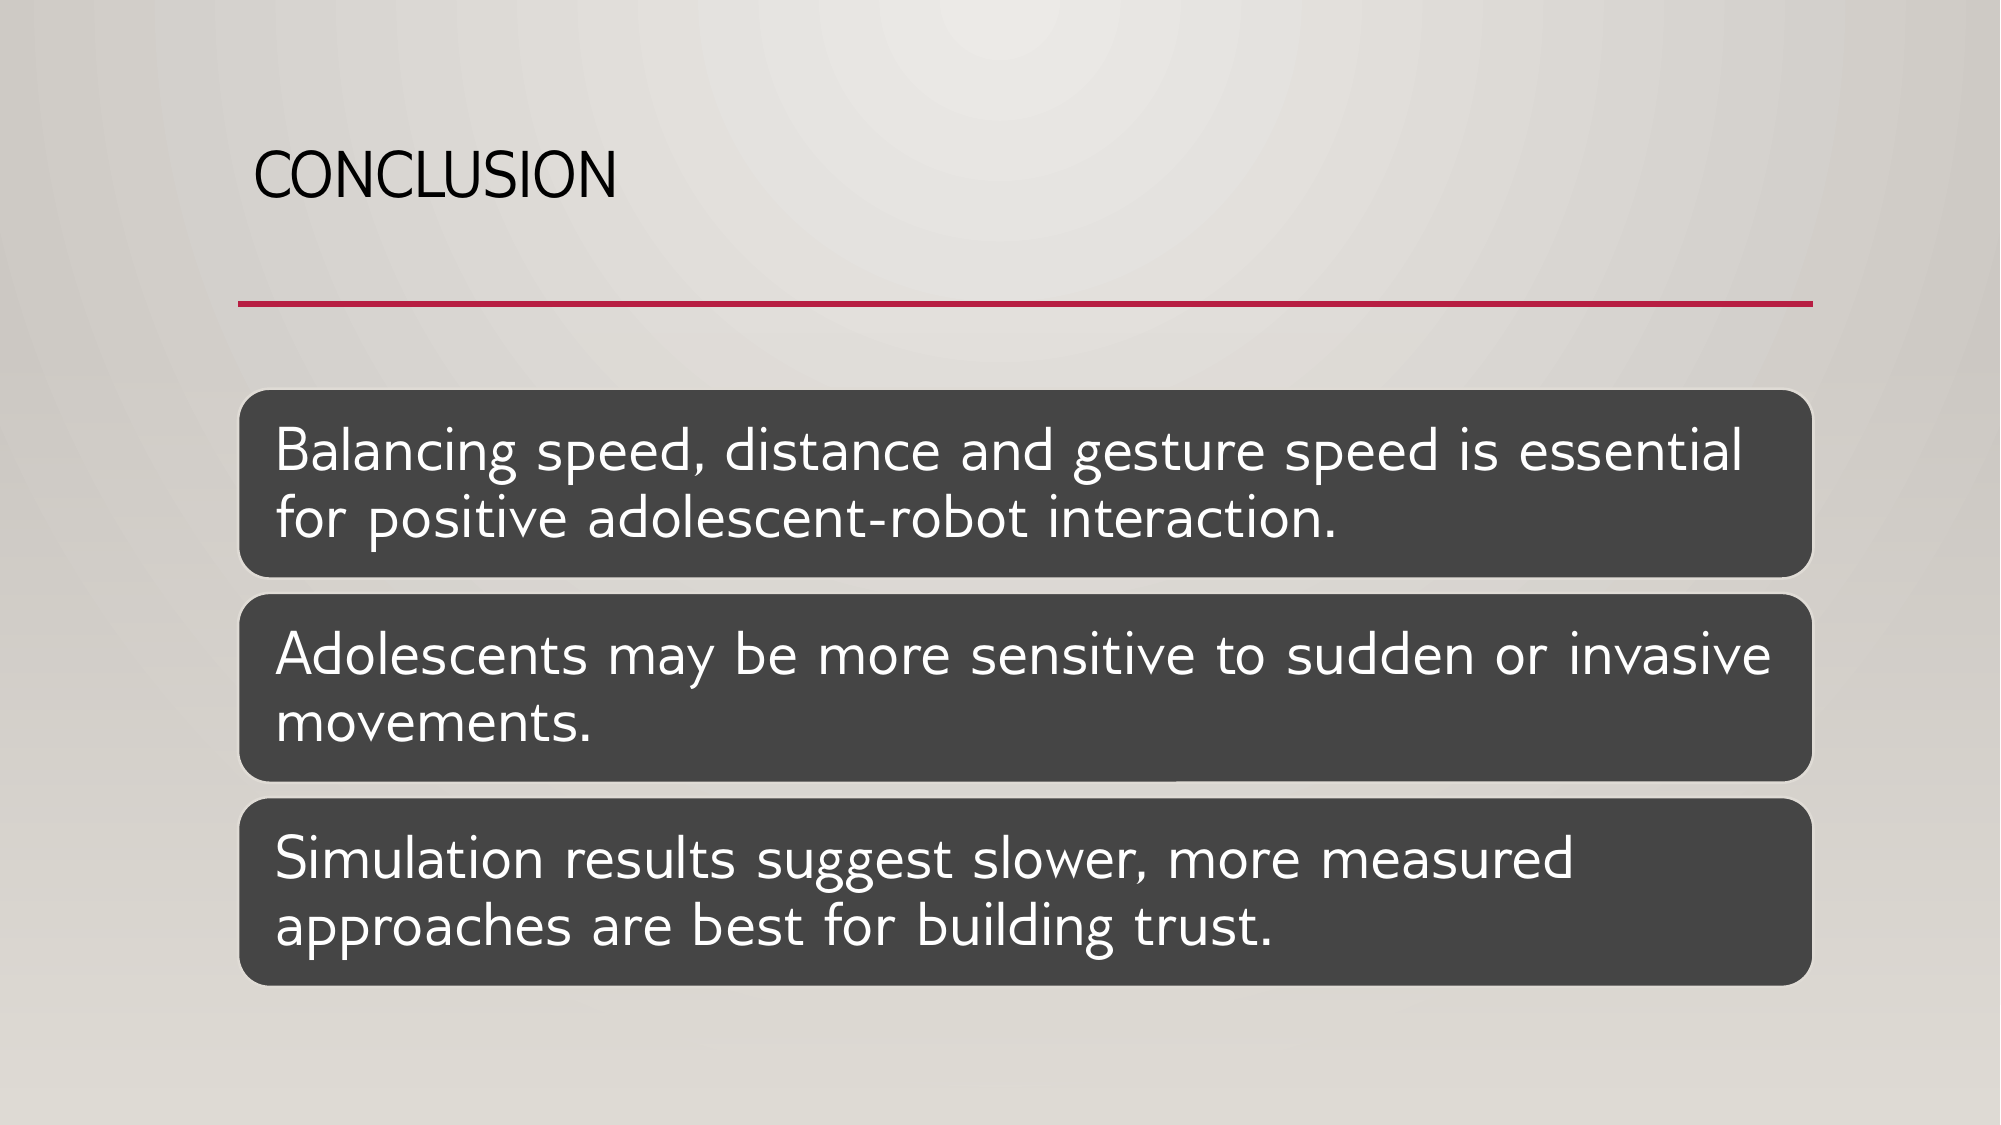

# Conclusion

Balancing speed, distance and gesture speed is essential for positive adolescent-robot interaction.
Adolescents may be more sensitive to sudden or invasive movements.
Simulation results suggest slower, more measured approaches are best for building trust.